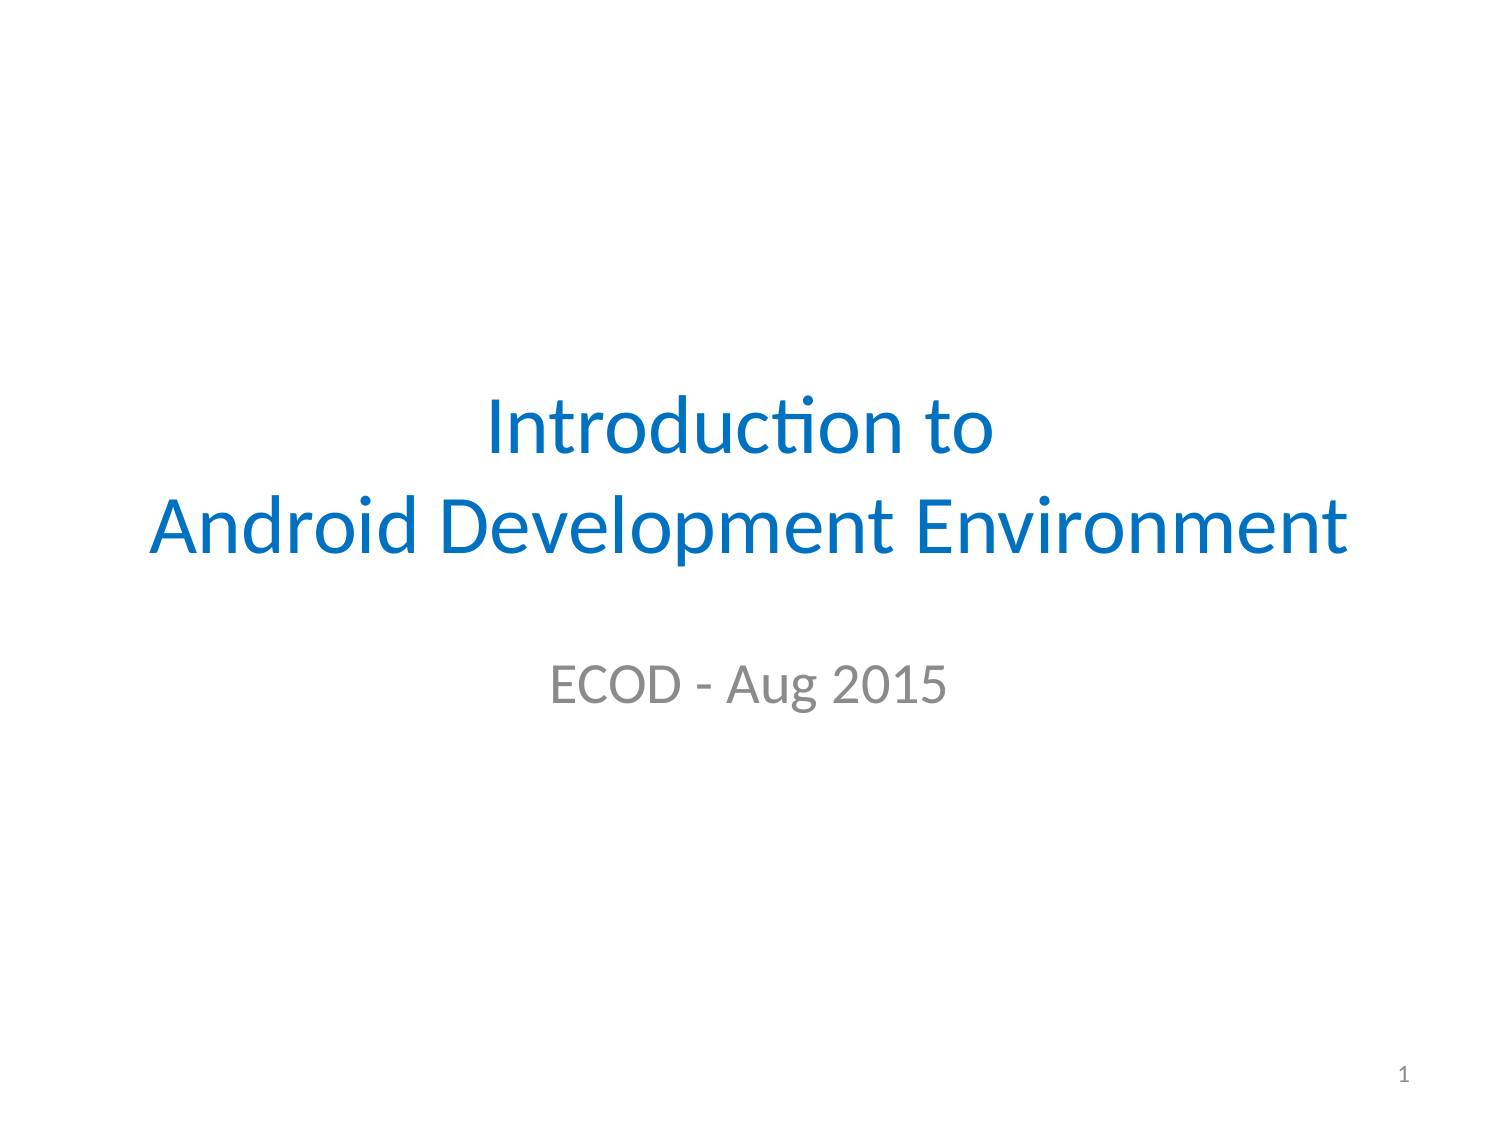

# Introduction to Android Development Environment
ECOD - Aug 2015
1